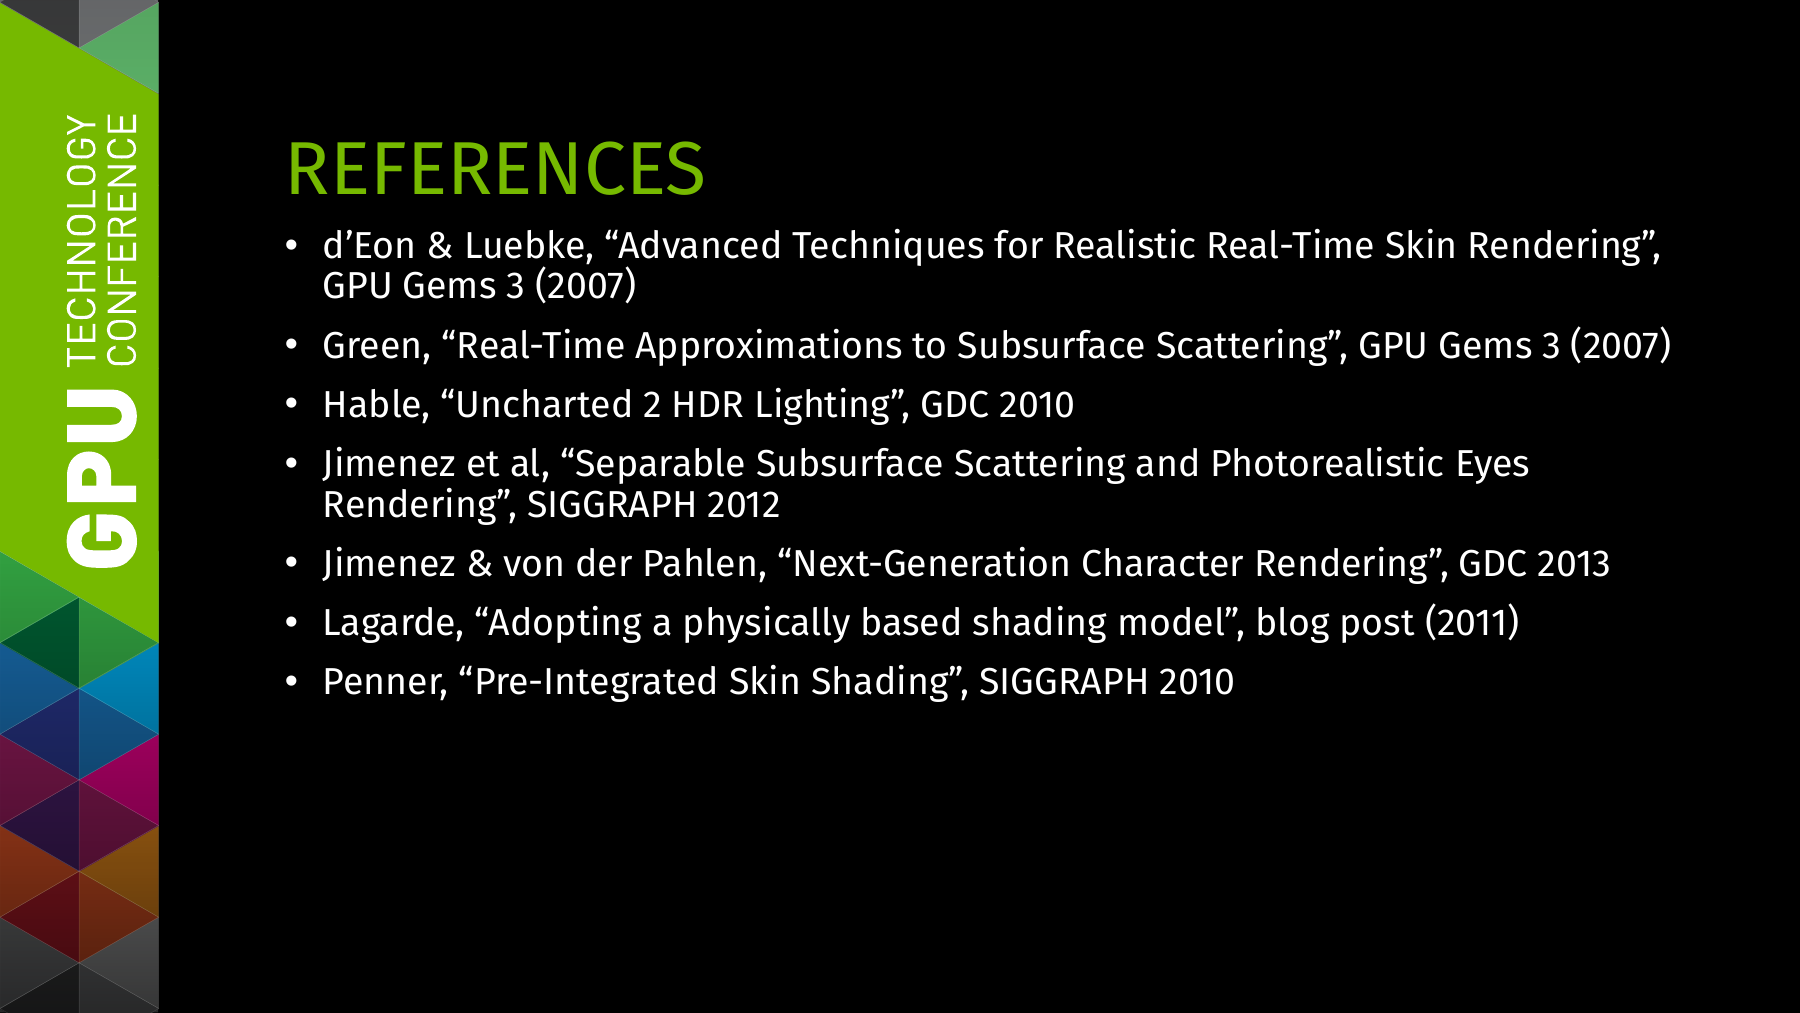

# References
d’Eon & Luebke, “Advanced Techniques for Realistic Real-Time Skin Rendering”,
GPU Gems 3 (2007)
Green, “Real-Time Approximations to Subsurface Scattering”, GPU Gems 3 (2007)
Hable, “Uncharted 2 HDR Lighting”, GDC 2010
Jimenez et al, “Separable Subsurface Scattering and Photorealistic Eyes Rendering”, SIGGRAPH 2012
Jimenez & von der Pahlen, “Next-Generation Character Rendering”, GDC 2013
Lagarde, “Adopting a physically based shading model”, blog post (2011)
Penner, “Pre-Integrated Skin Shading”, SIGGRAPH 2010